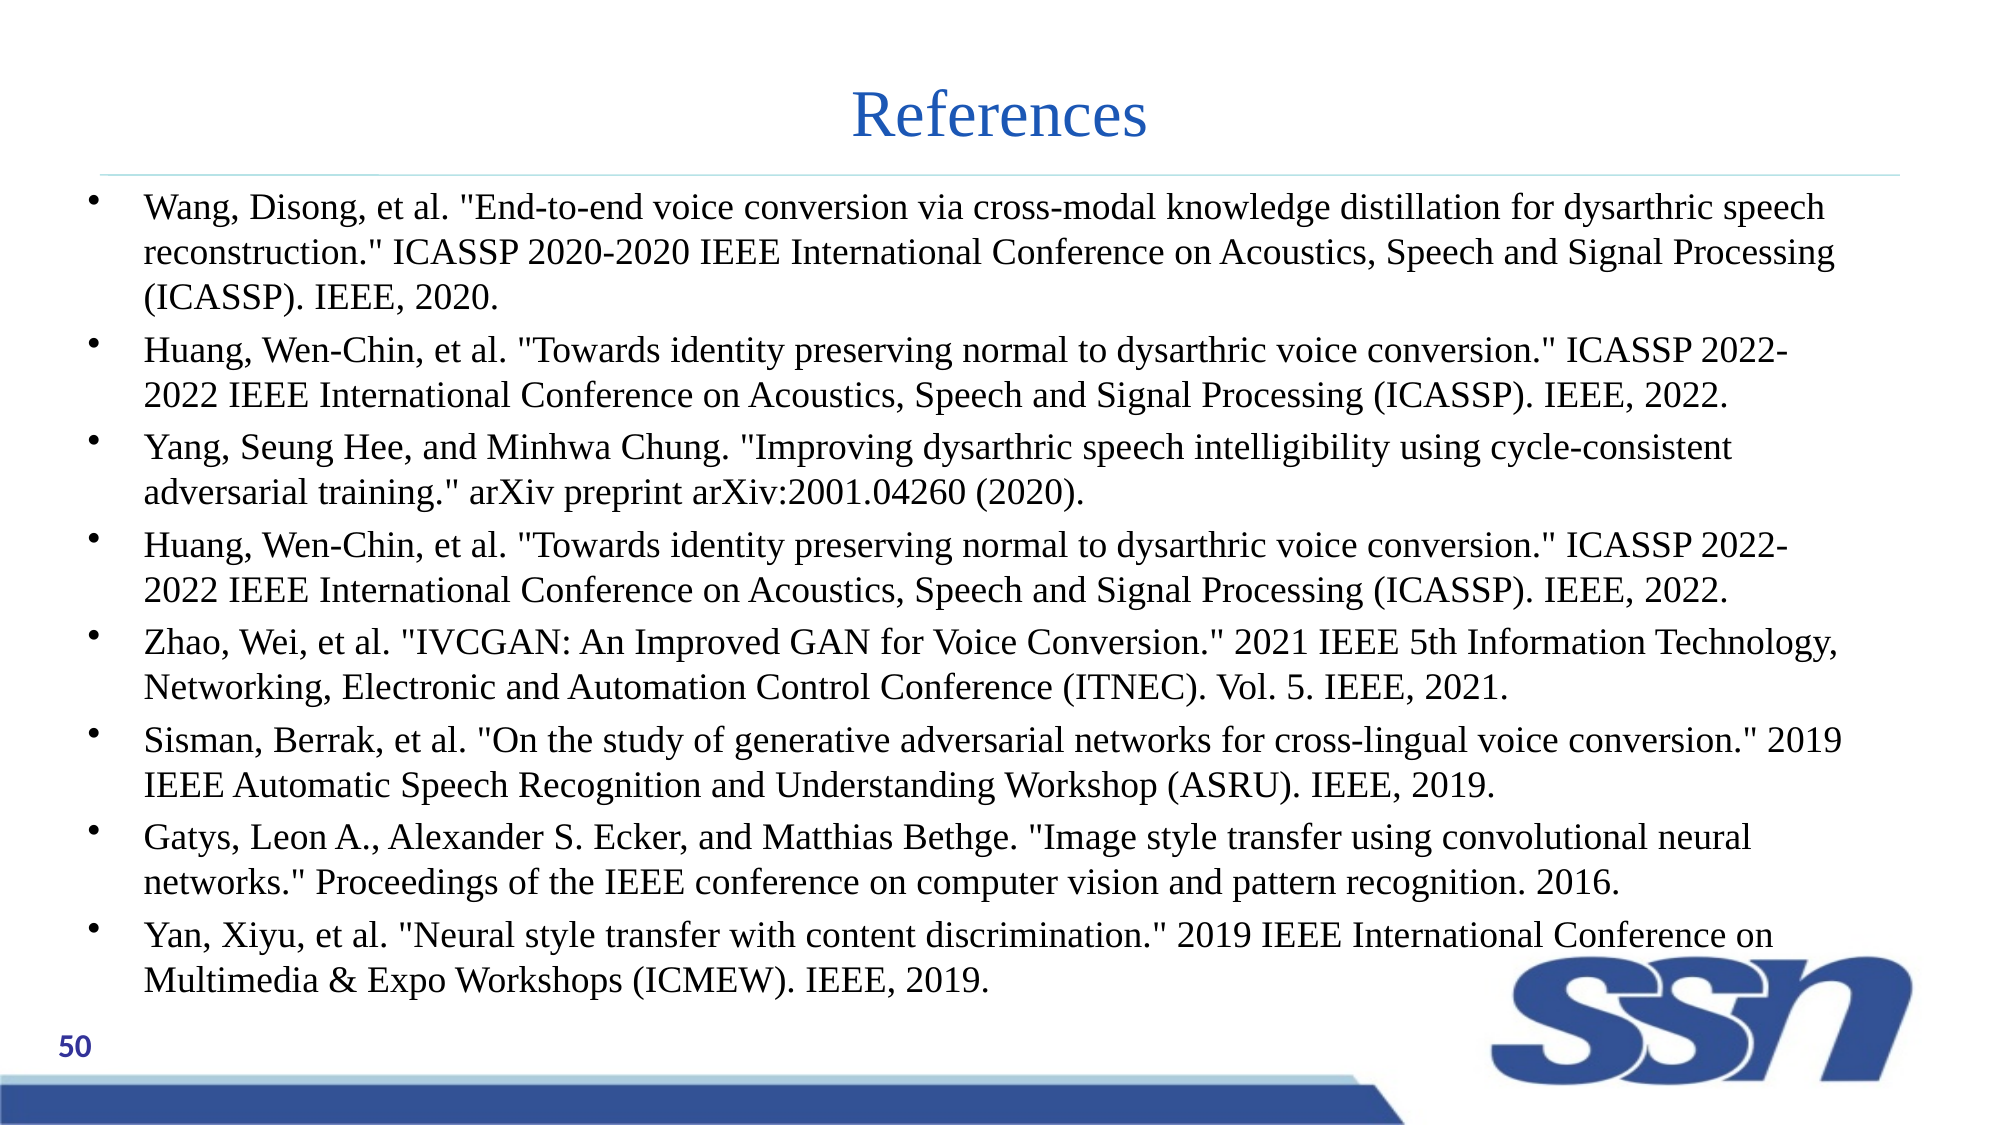

# References
Wang, Disong, et al. "End-to-end voice conversion via cross-modal knowledge distillation for dysarthric speech reconstruction." ICASSP 2020-2020 IEEE International Conference on Acoustics, Speech and Signal Processing (ICASSP). IEEE, 2020.
Huang, Wen-Chin, et al. "Towards identity preserving normal to dysarthric voice conversion." ICASSP 2022-2022 IEEE International Conference on Acoustics, Speech and Signal Processing (ICASSP). IEEE, 2022.
Yang, Seung Hee, and Minhwa Chung. "Improving dysarthric speech intelligibility using cycle-consistent adversarial training." arXiv preprint arXiv:2001.04260 (2020).
Huang, Wen-Chin, et al. "Towards identity preserving normal to dysarthric voice conversion." ICASSP 2022-2022 IEEE International Conference on Acoustics, Speech and Signal Processing (ICASSP). IEEE, 2022.
Zhao, Wei, et al. "IVCGAN: An Improved GAN for Voice Conversion." 2021 IEEE 5th Information Technology, Networking, Electronic and Automation Control Conference (ITNEC). Vol. 5. IEEE, 2021.
Sisman, Berrak, et al. "On the study of generative adversarial networks for cross-lingual voice conversion." 2019 IEEE Automatic Speech Recognition and Understanding Workshop (ASRU). IEEE, 2019.
Gatys, Leon A., Alexander S. Ecker, and Matthias Bethge. "Image style transfer using convolutional neural networks." Proceedings of the IEEE conference on computer vision and pattern recognition. 2016.
Yan, Xiyu, et al. "Neural style transfer with content discrimination." 2019 IEEE International Conference on Multimedia & Expo Workshops (ICMEW). IEEE, 2019.